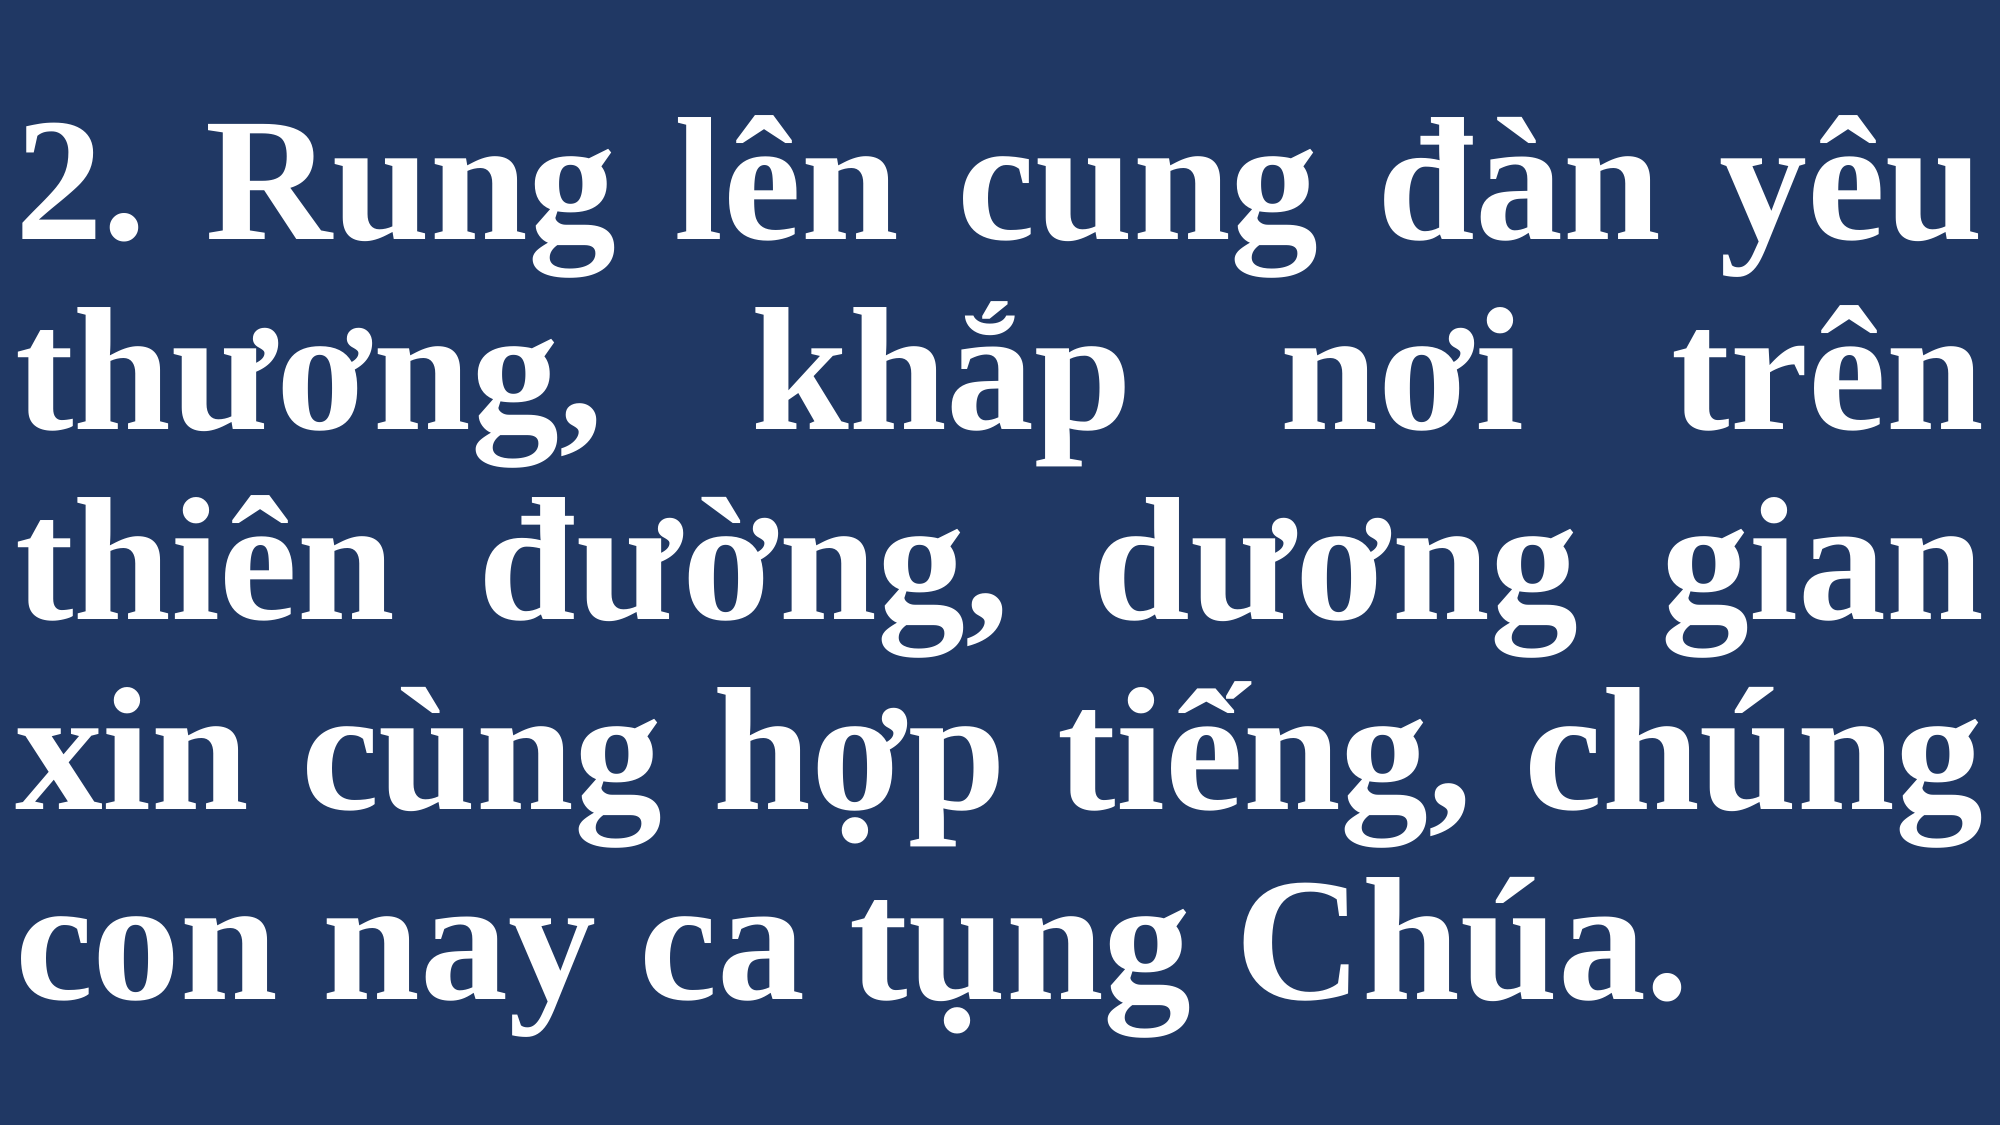

# 2. Rung lên cung đàn yêu thương, khắp nơi trên thiên đường, dương gian xin cùng hợp tiếng, chúng con nay ca tụng Chúa.